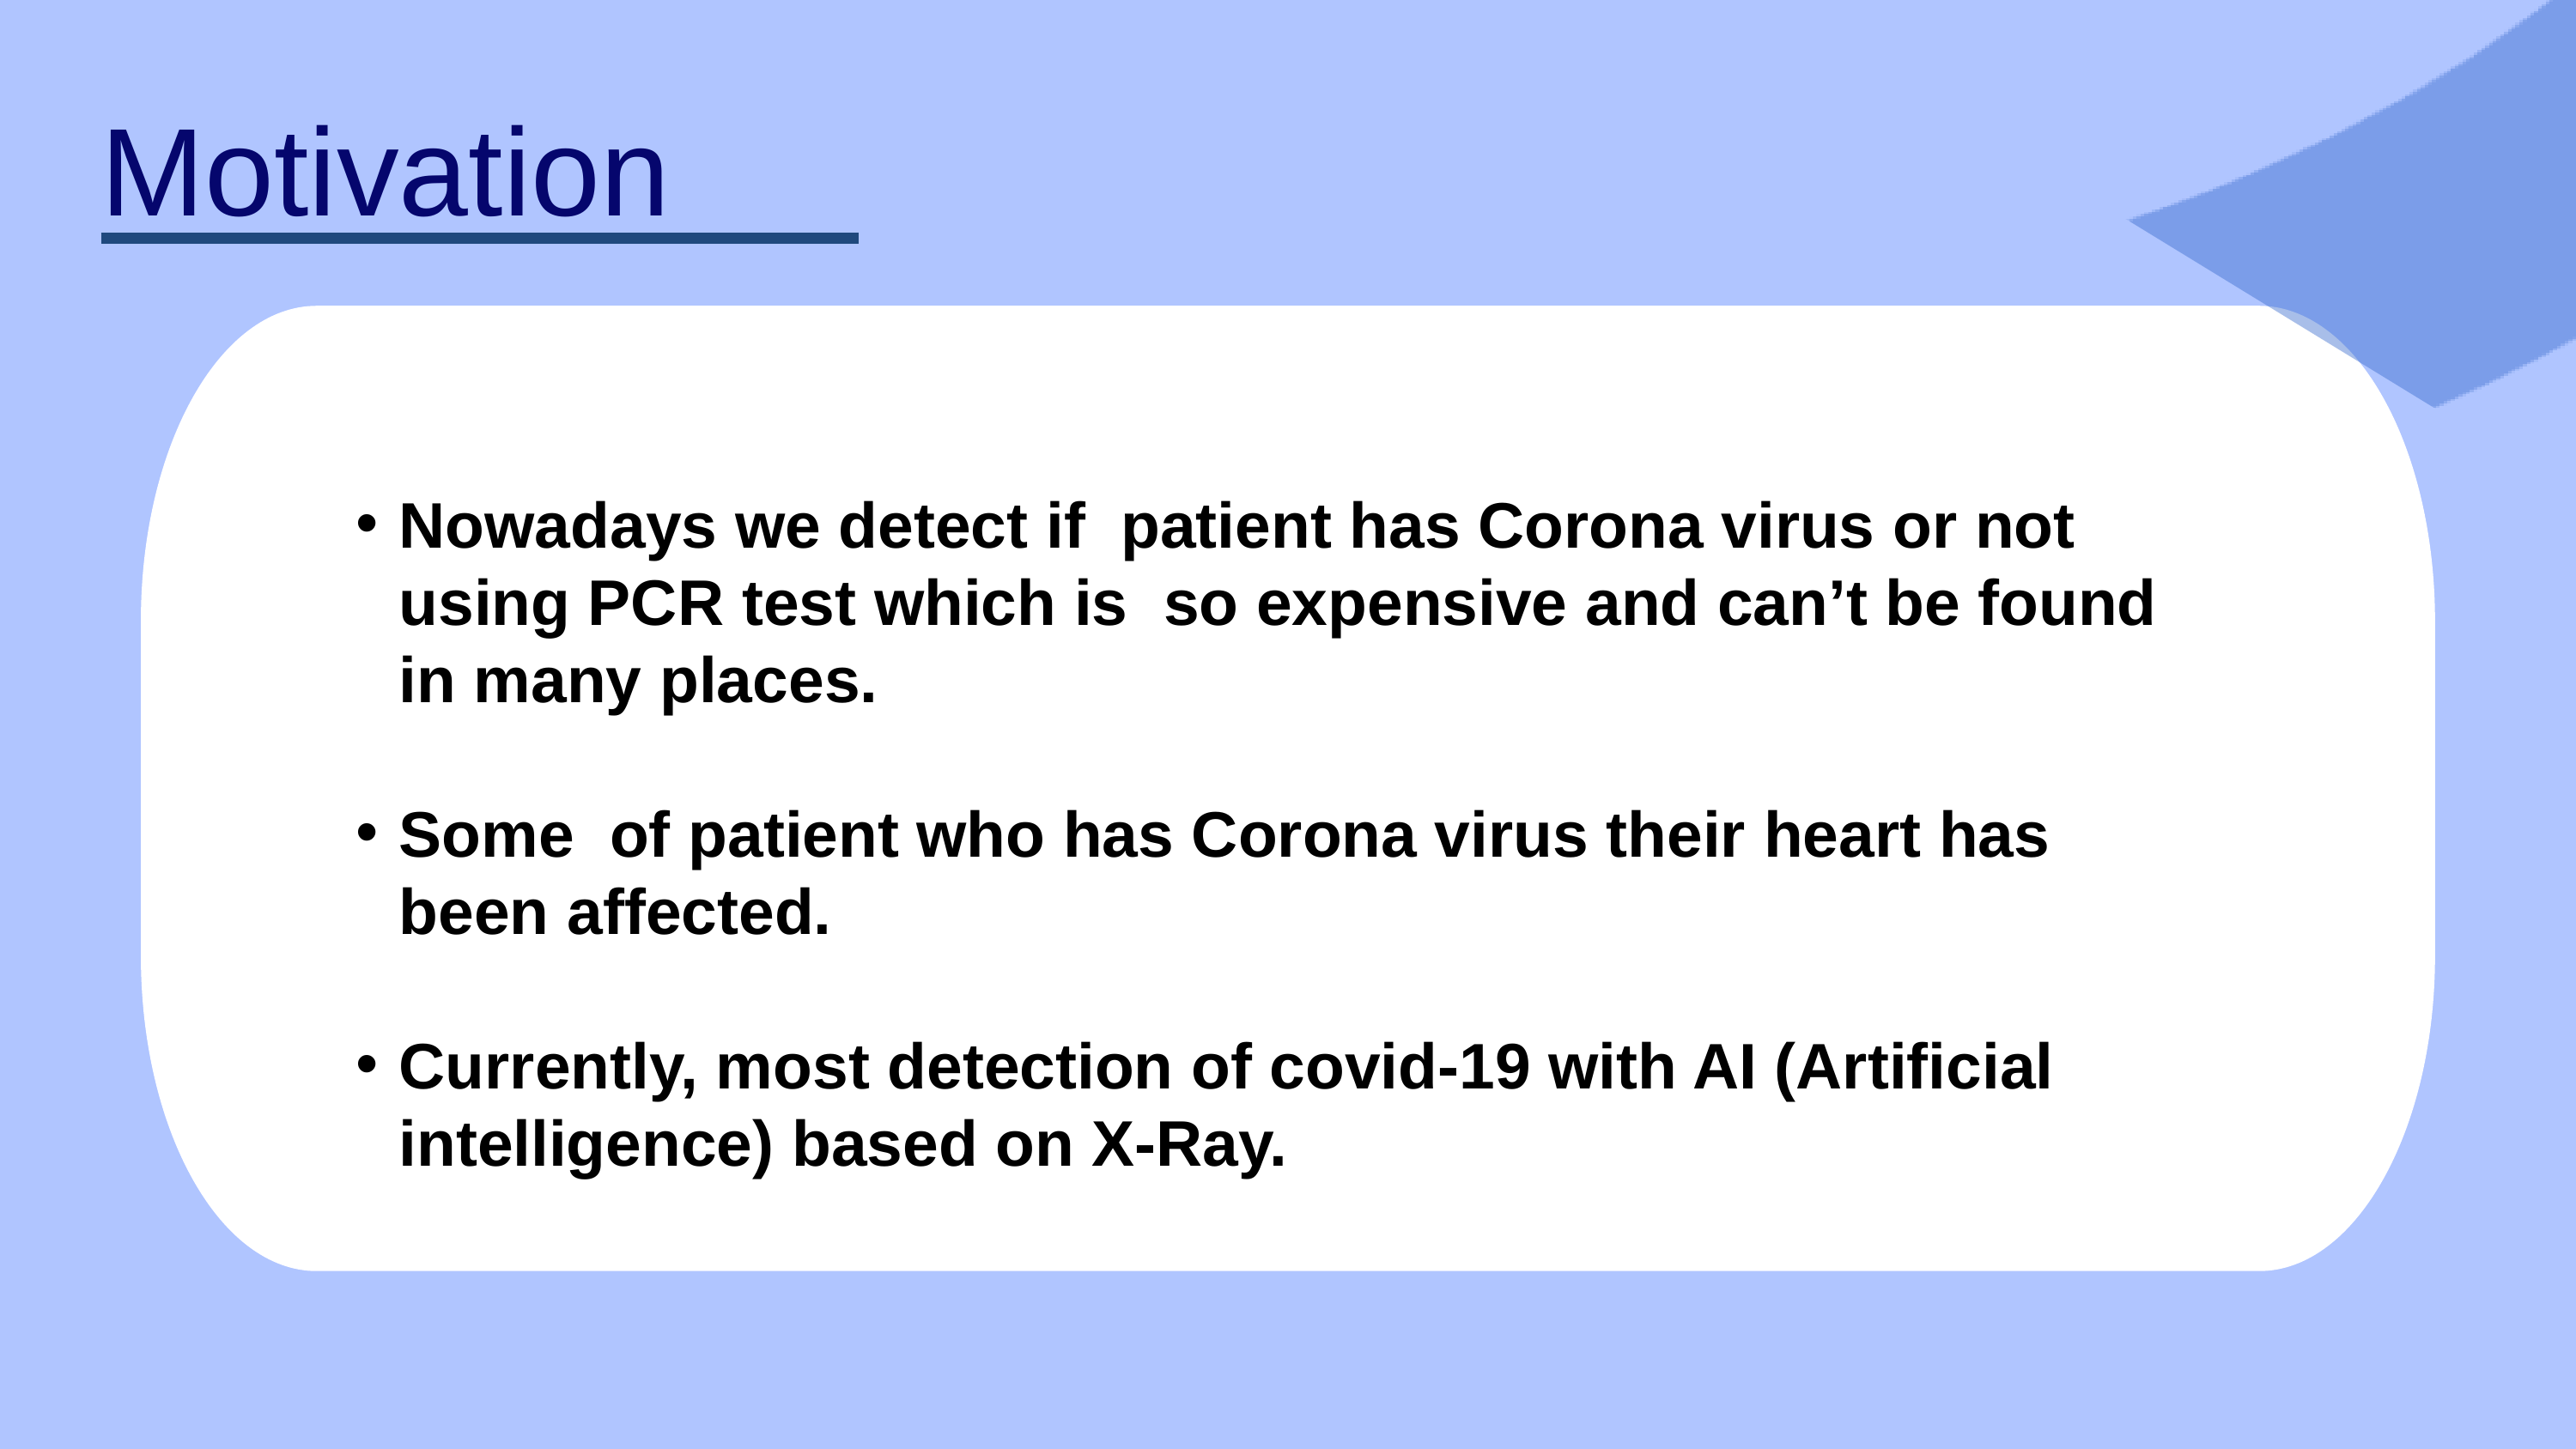

Motivation

Nowadays we detect if  patient has Corona virus or not using PCR test which is  so expensive and can’t be found in many places.

Some  of patient who has Corona virus their heart has been affected.

Currently, most detection of covid-19 with AI (Artificial intelligence) based on X-Ray.